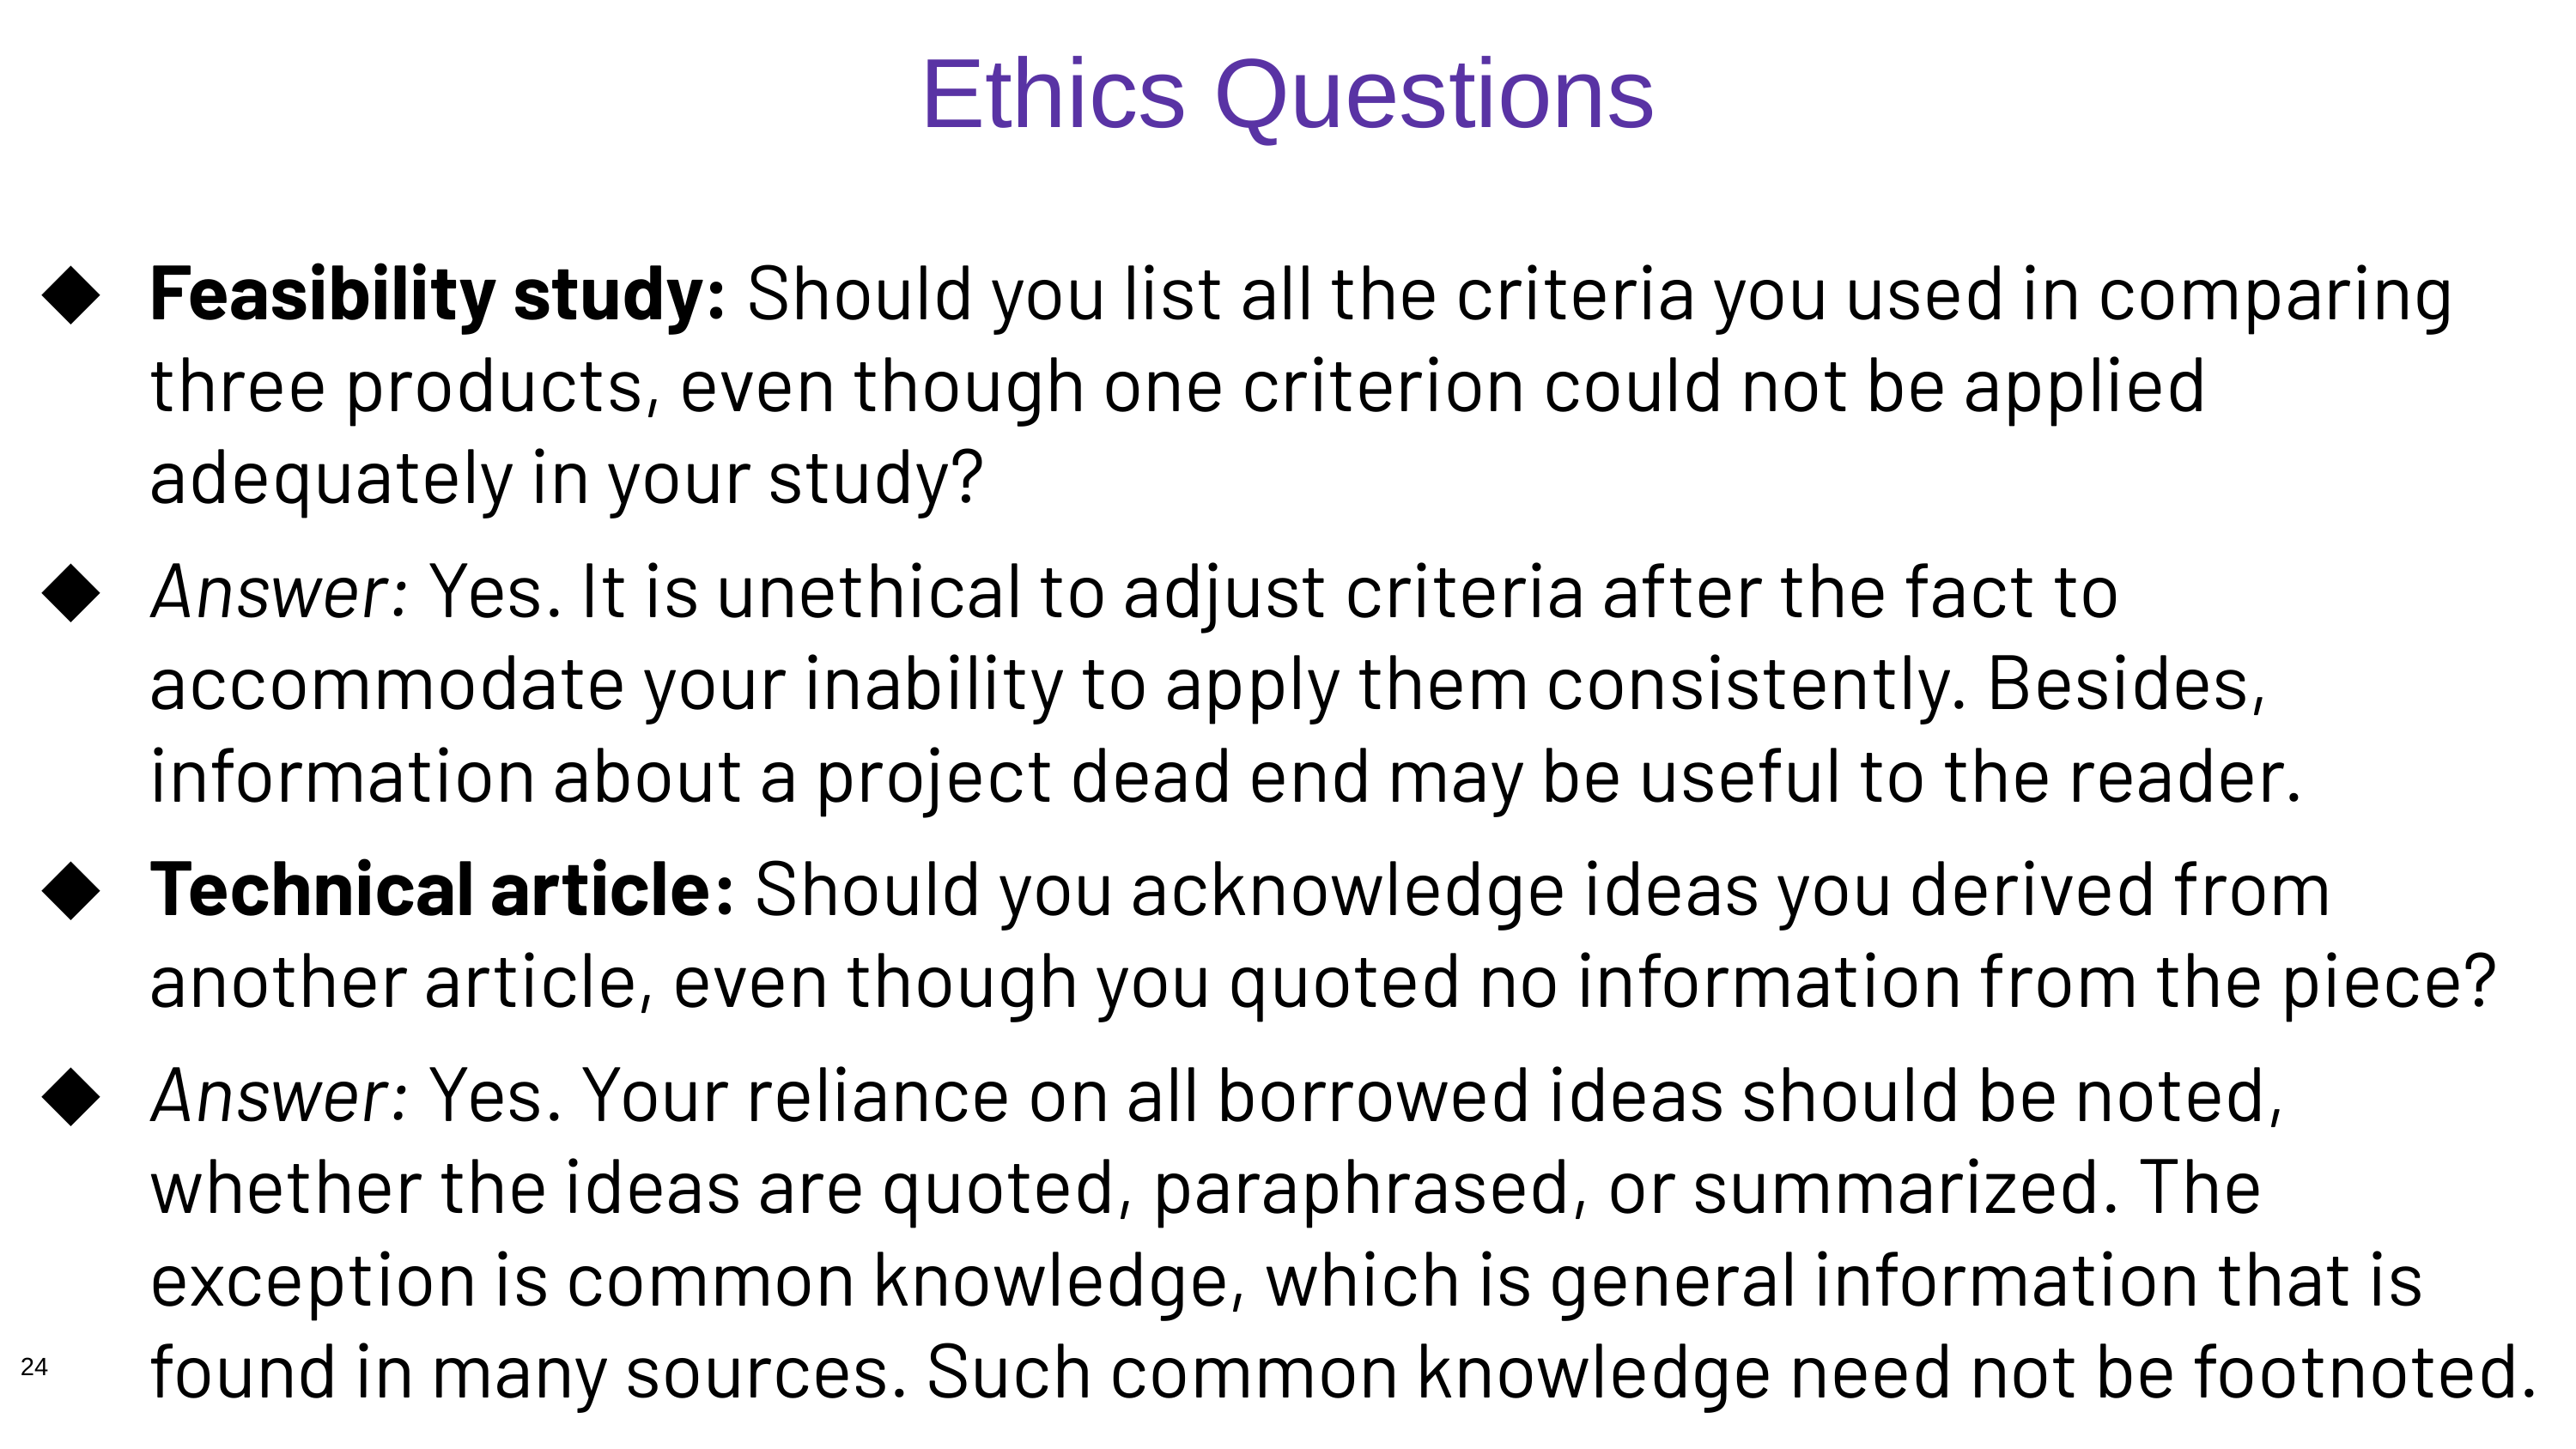

# Ethics Questions
Feasibility study: Should you list all the criteria you used in comparing three products, even though one criterion could not be applied adequately in your study?
Answer: Yes. It is unethical to adjust criteria after the fact to accommodate your inability to apply them consistently. Besides, information about a project dead end may be useful to the reader.
Technical article: Should you acknowledge ideas you derived from another article, even though you quoted no information from the piece?
Answer: Yes. Your reliance on all borrowed ideas should be noted, whether the ideas are quoted, paraphrased, or summarized. The exception is common knowledge, which is general information that is found in many sources. Such common knowledge need not be footnoted.

24